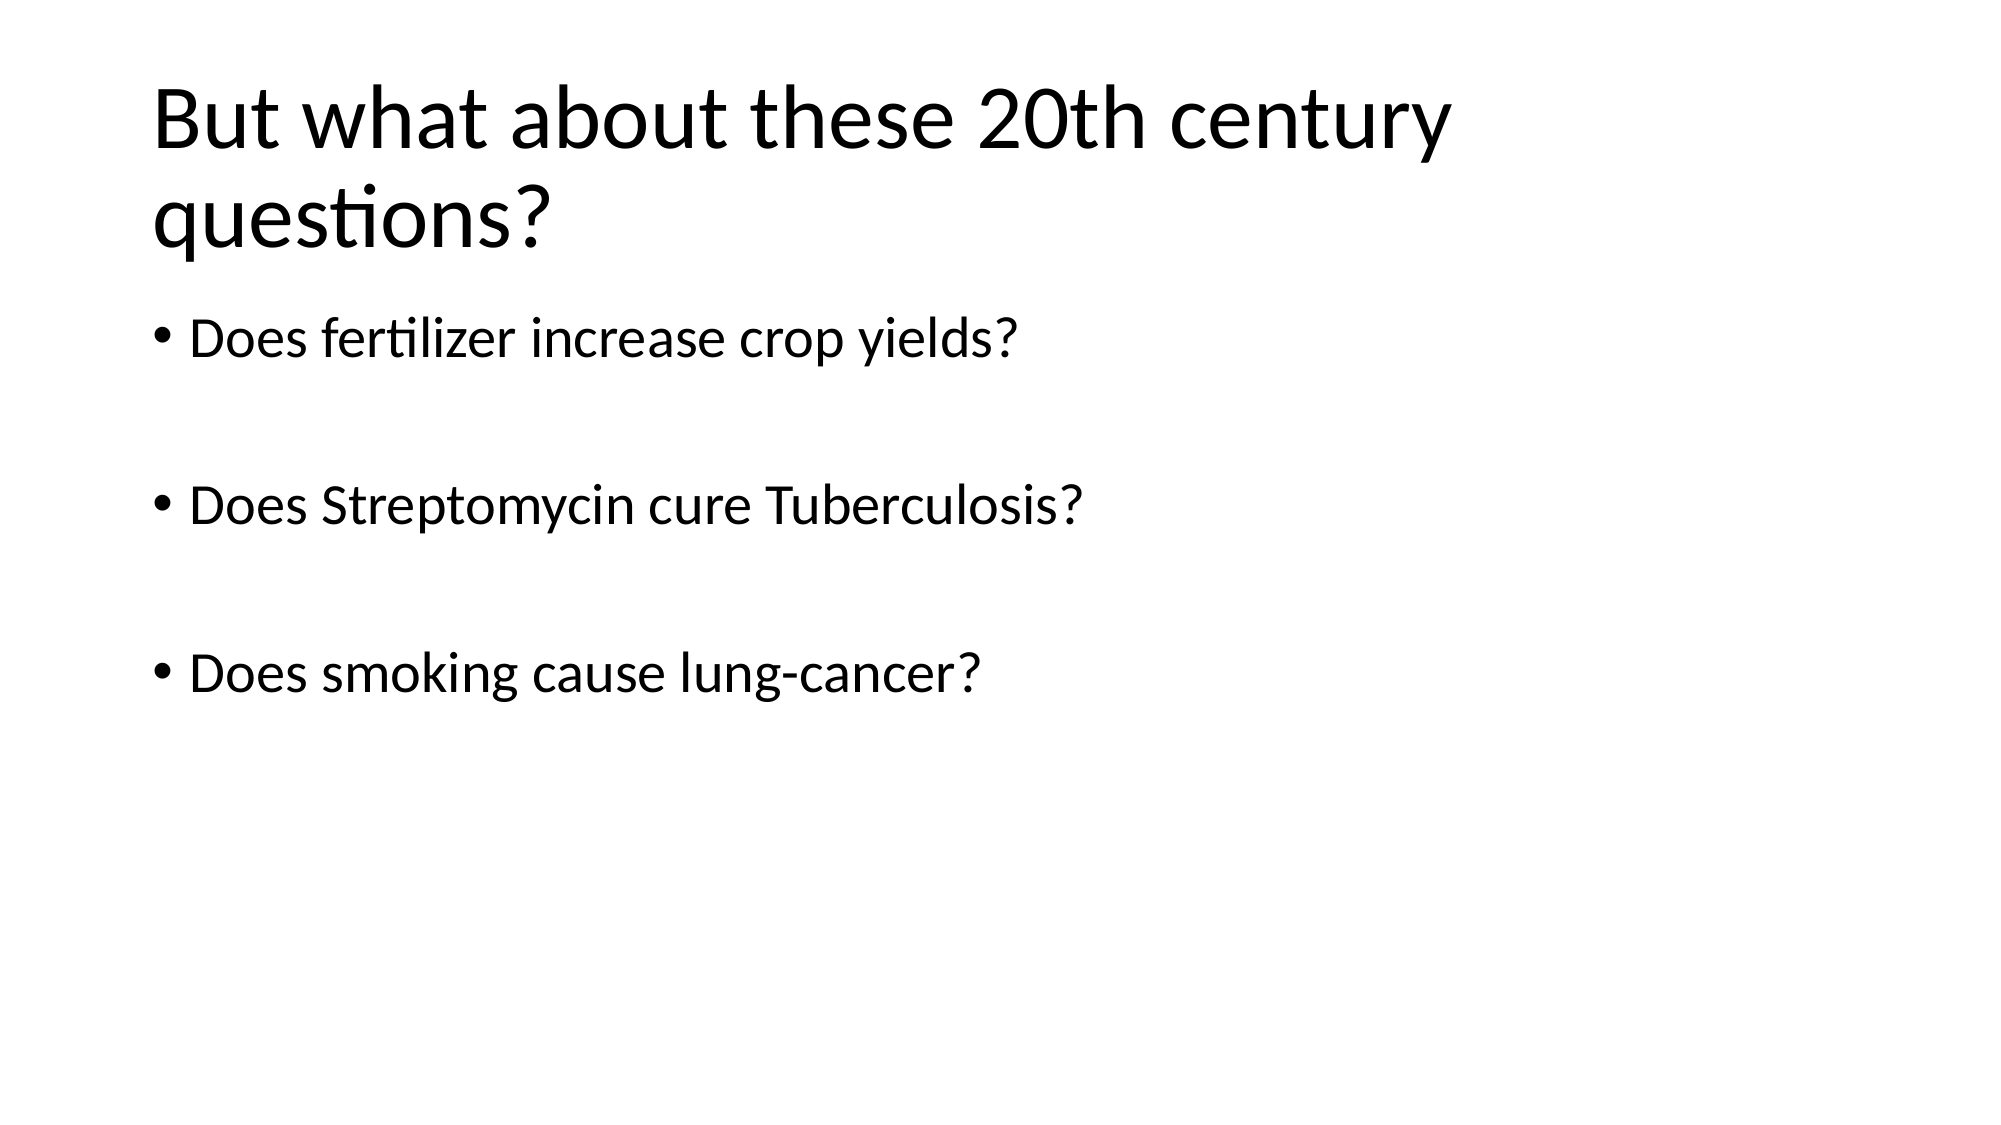

# But what about these 20th century questions?
Does fertilizer increase crop yields?

Does Streptomycin cure Tuberculosis?

Does smoking cause lung-cancer?